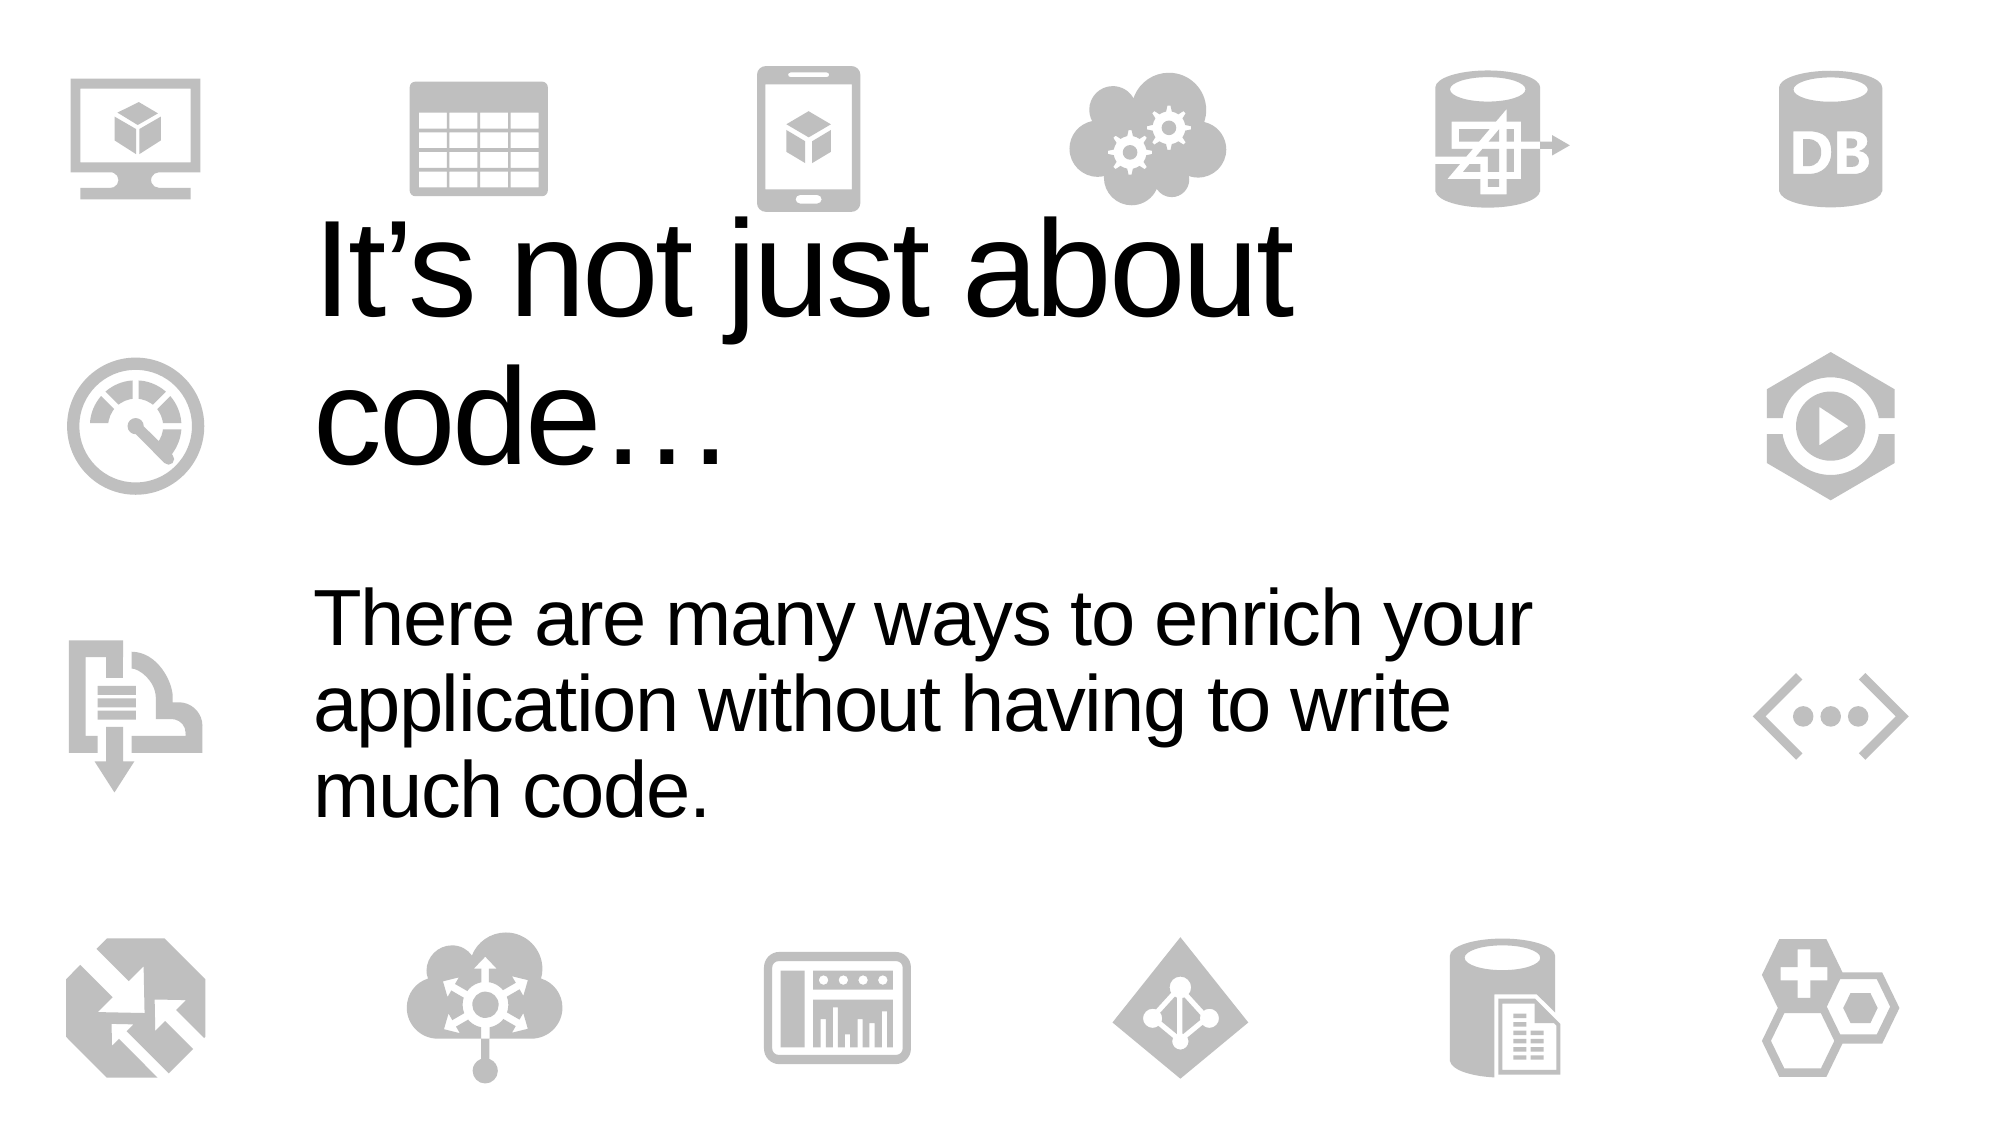

# It’s not just about code…

There are many ways to enrich your application without having to write much code.